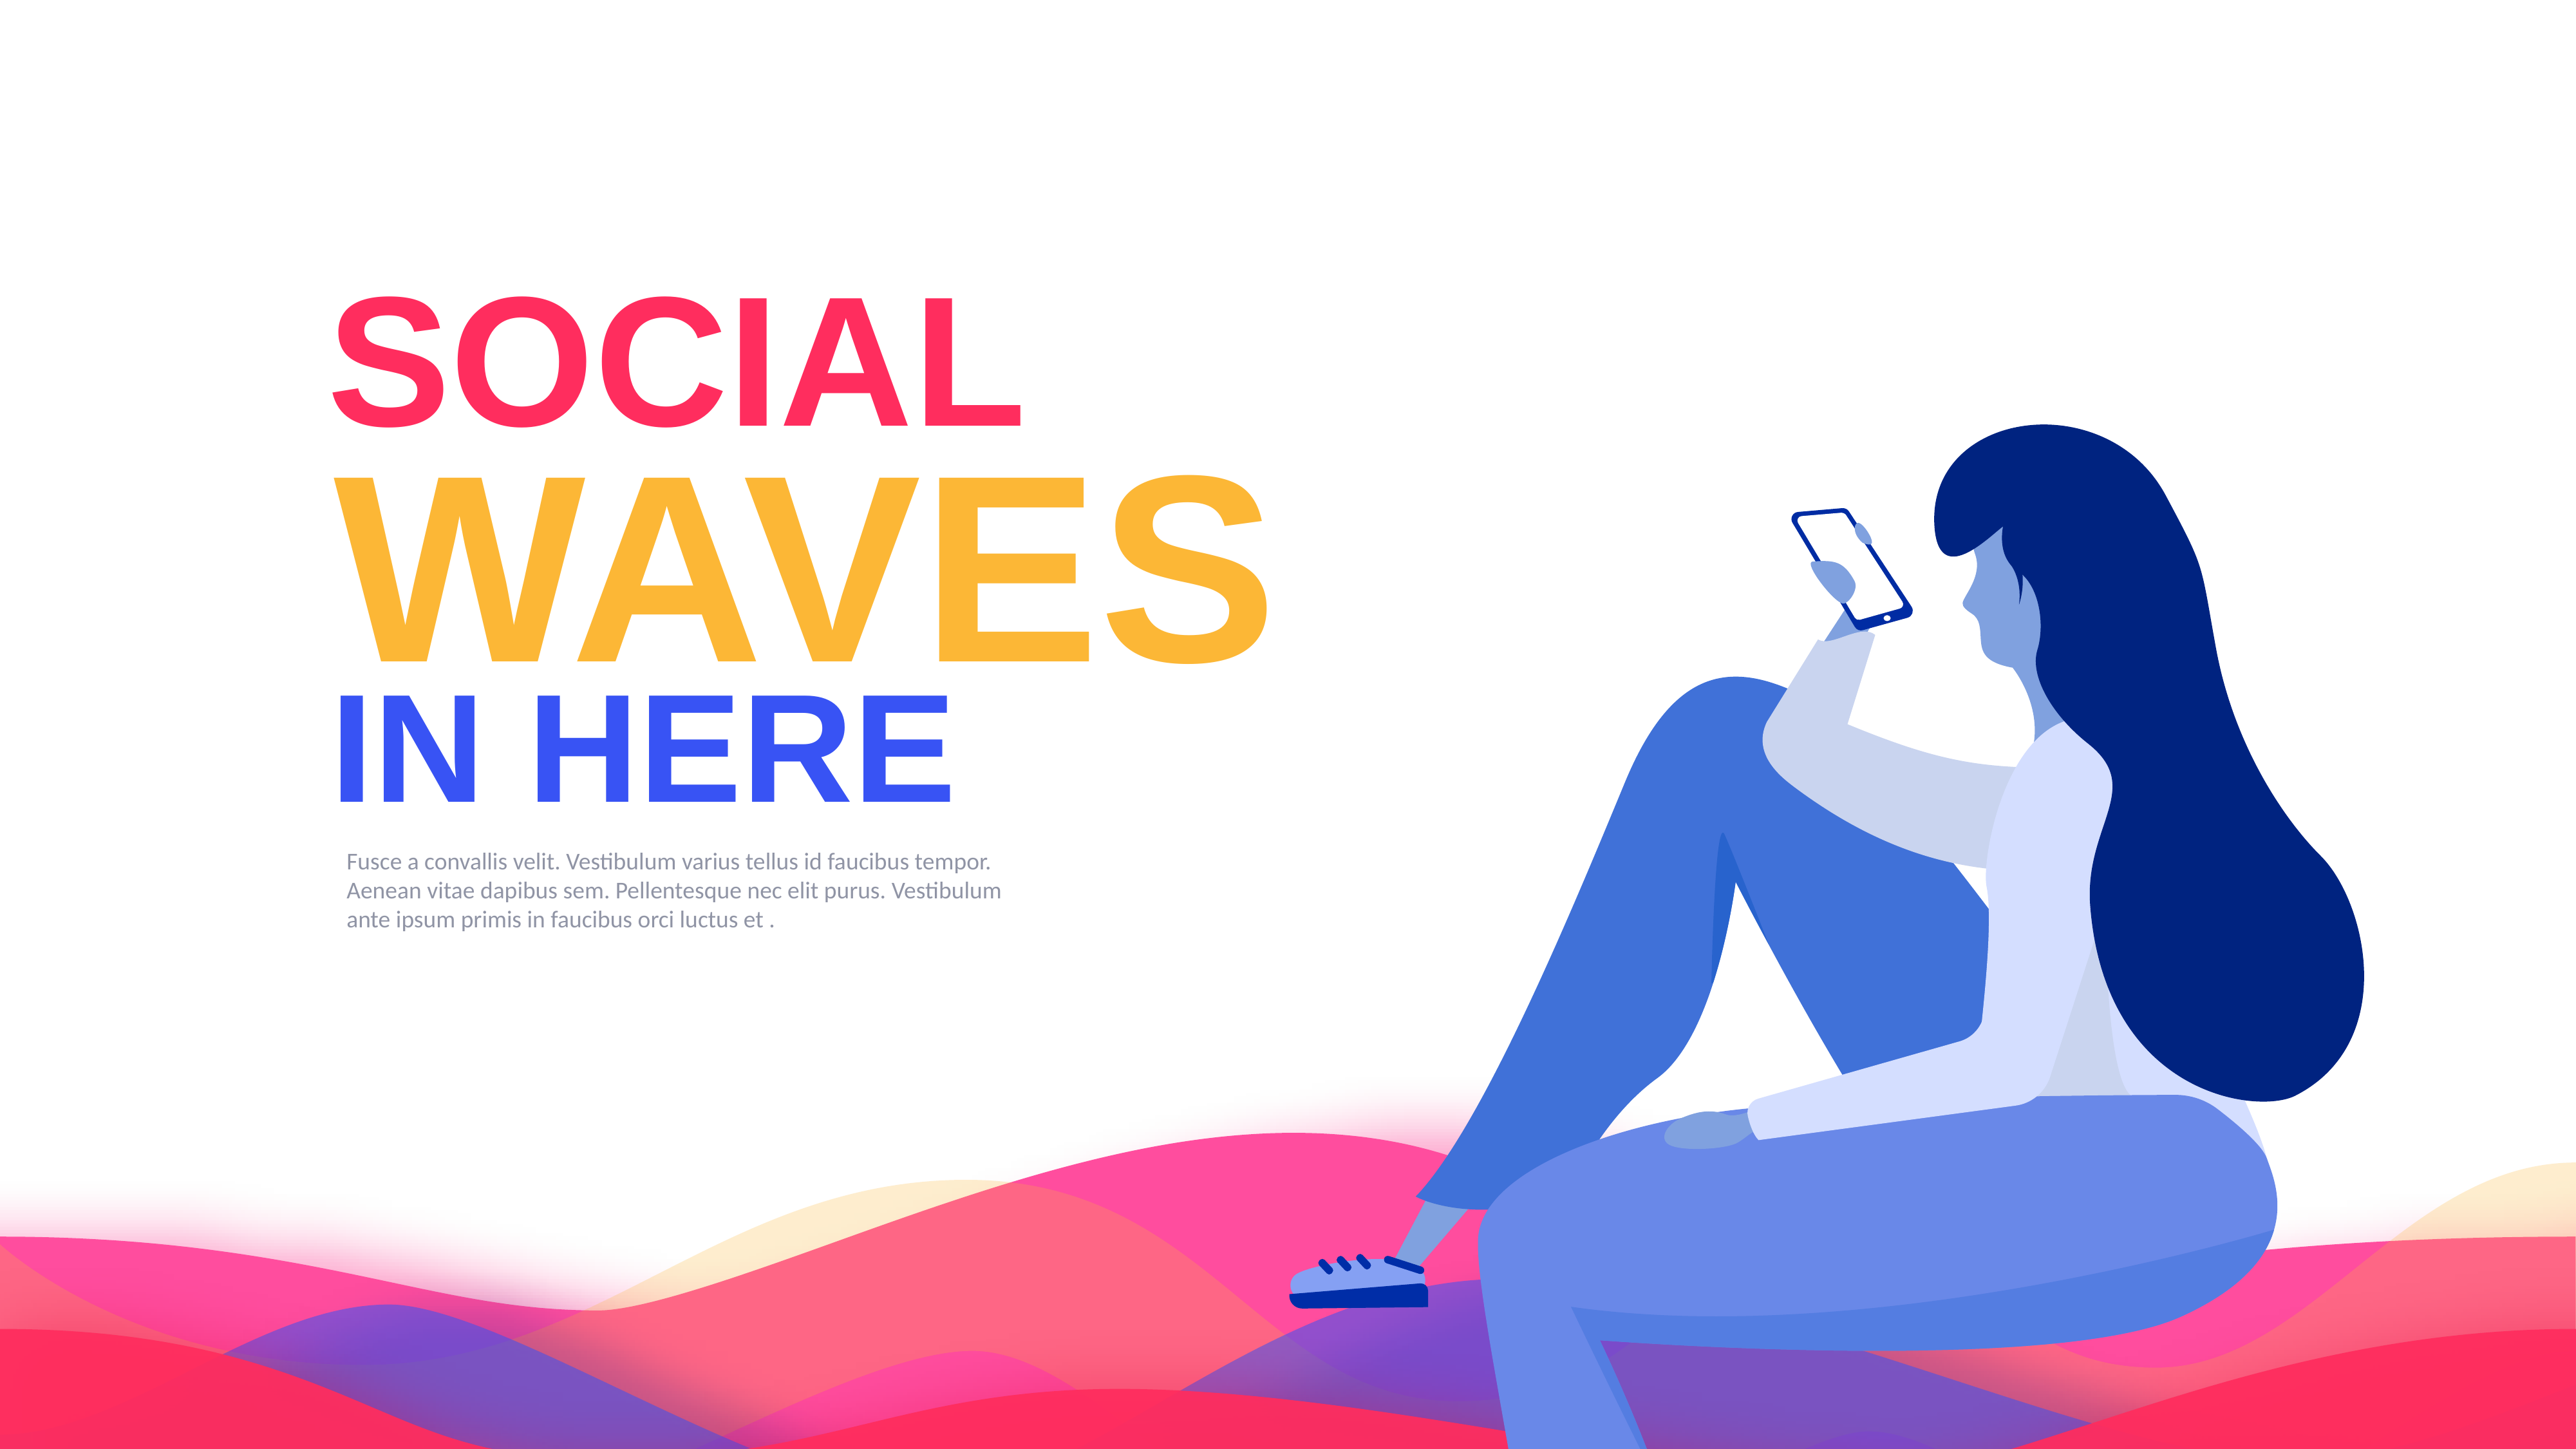

SOCIAL
WAVES

IN HERE
Fusce a convallis velit. Vestibulum varius tellus id faucibus tempor. Aenean vitae dapibus sem. Pellentesque nec elit purus. Vestibulum ante ipsum primis in faucibus orci luctus et .